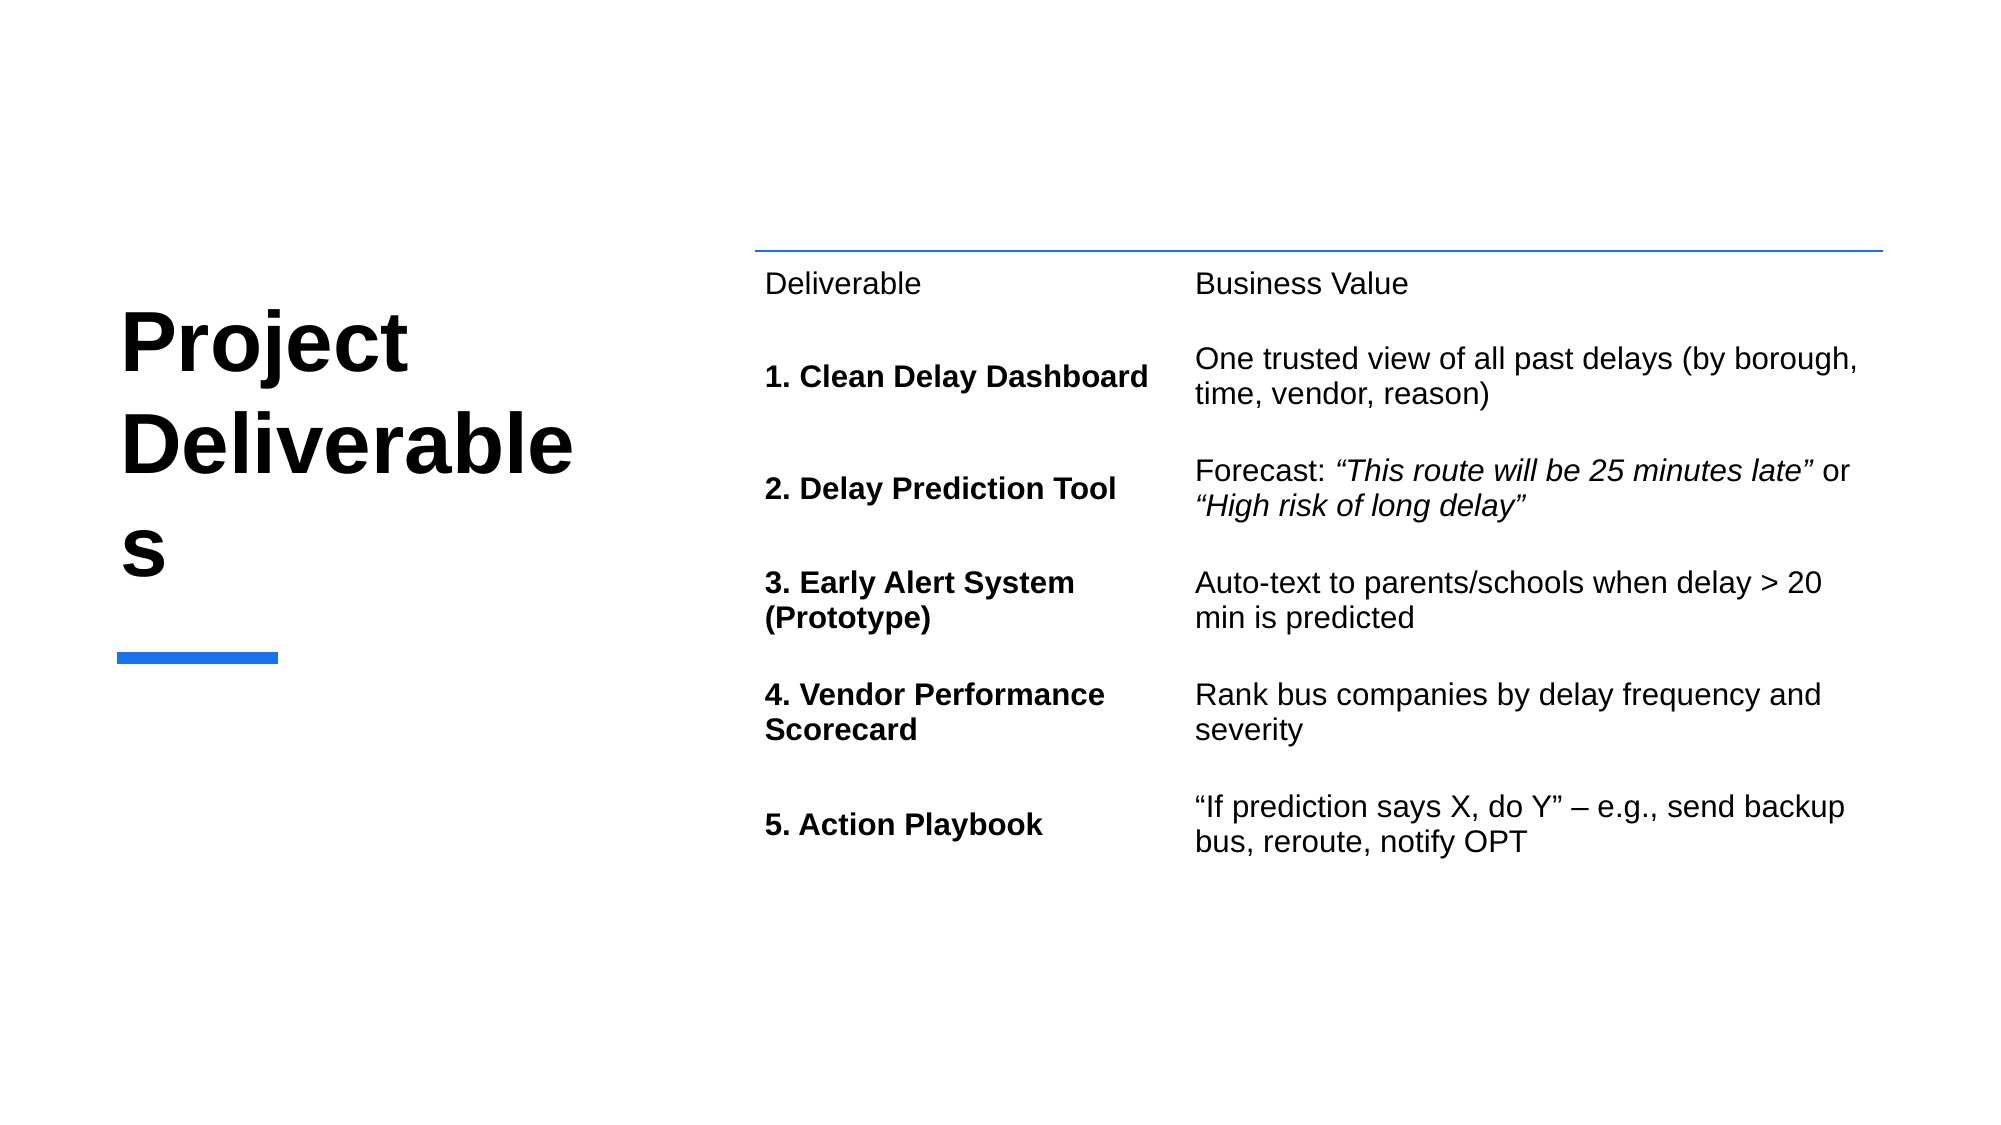

# Project Deliverables
| Deliverable | Business Value |
| --- | --- |
| 1. Clean Delay Dashboard | One trusted view of all past delays (by borough, time, vendor, reason) |
| 2. Delay Prediction Tool | Forecast: “This route will be 25 minutes late” or “High risk of long delay” |
| 3. Early Alert System (Prototype) | Auto-text to parents/schools when delay > 20 min is predicted |
| 4. Vendor Performance Scorecard | Rank bus companies by delay frequency and severity |
| 5. Action Playbook | “If prediction says X, do Y” – e.g., send backup bus, reroute, notify OPT |